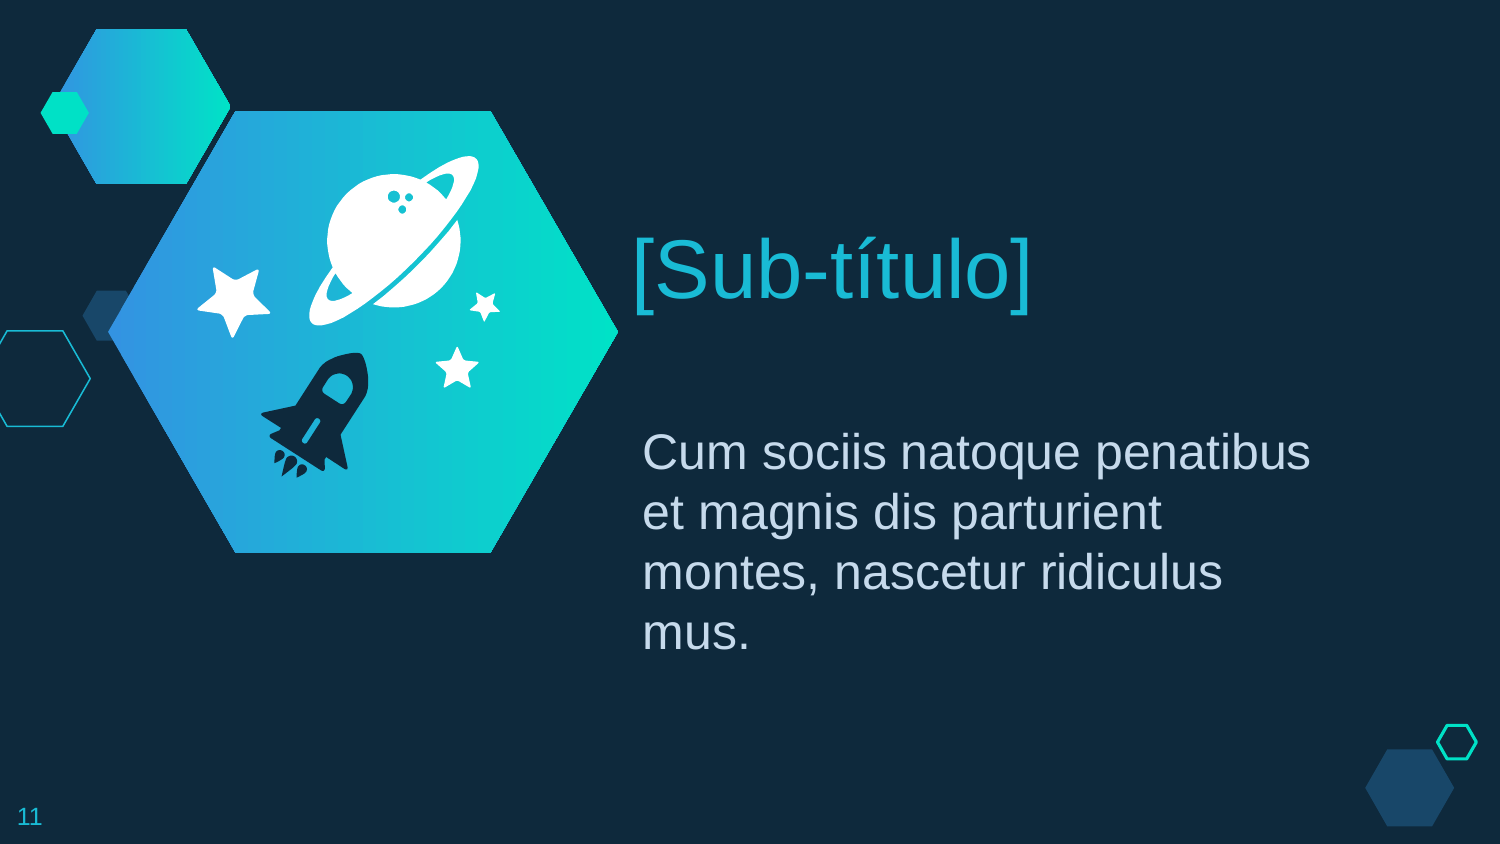

[Sub-título]

Cum sociis natoque penatibus et magnis dis parturient montes, nascetur ridiculus mus.
11